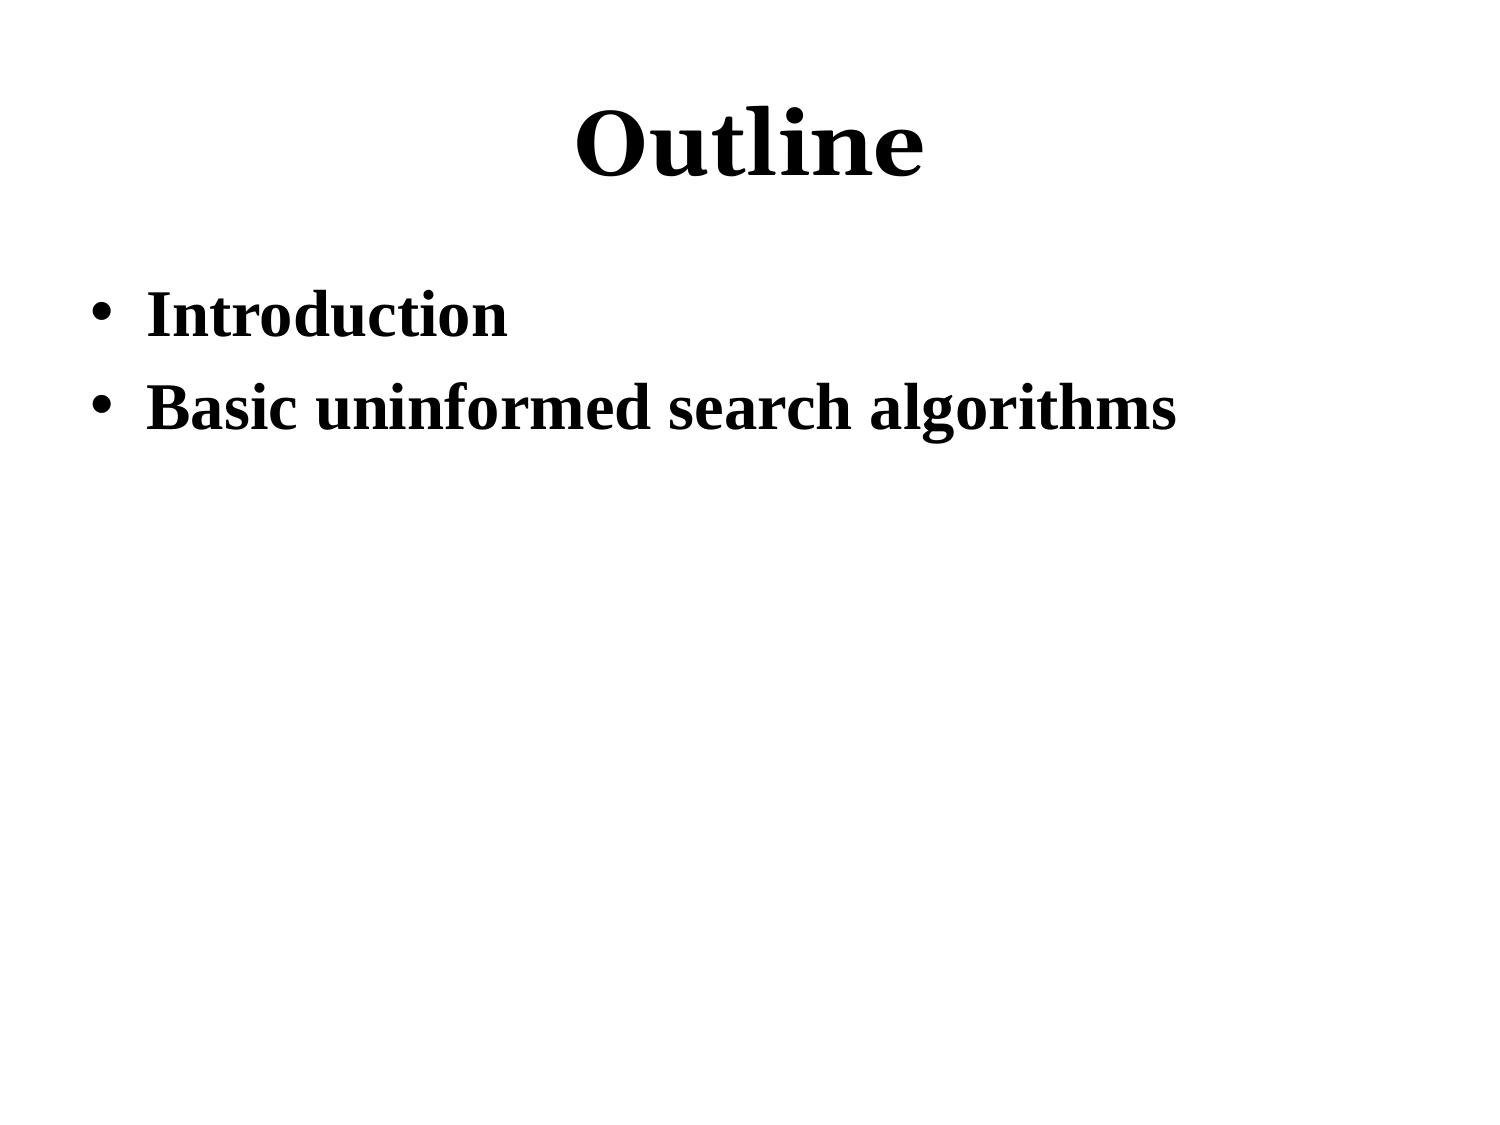

# Outline
Introduction
Basic uninformed search algorithms